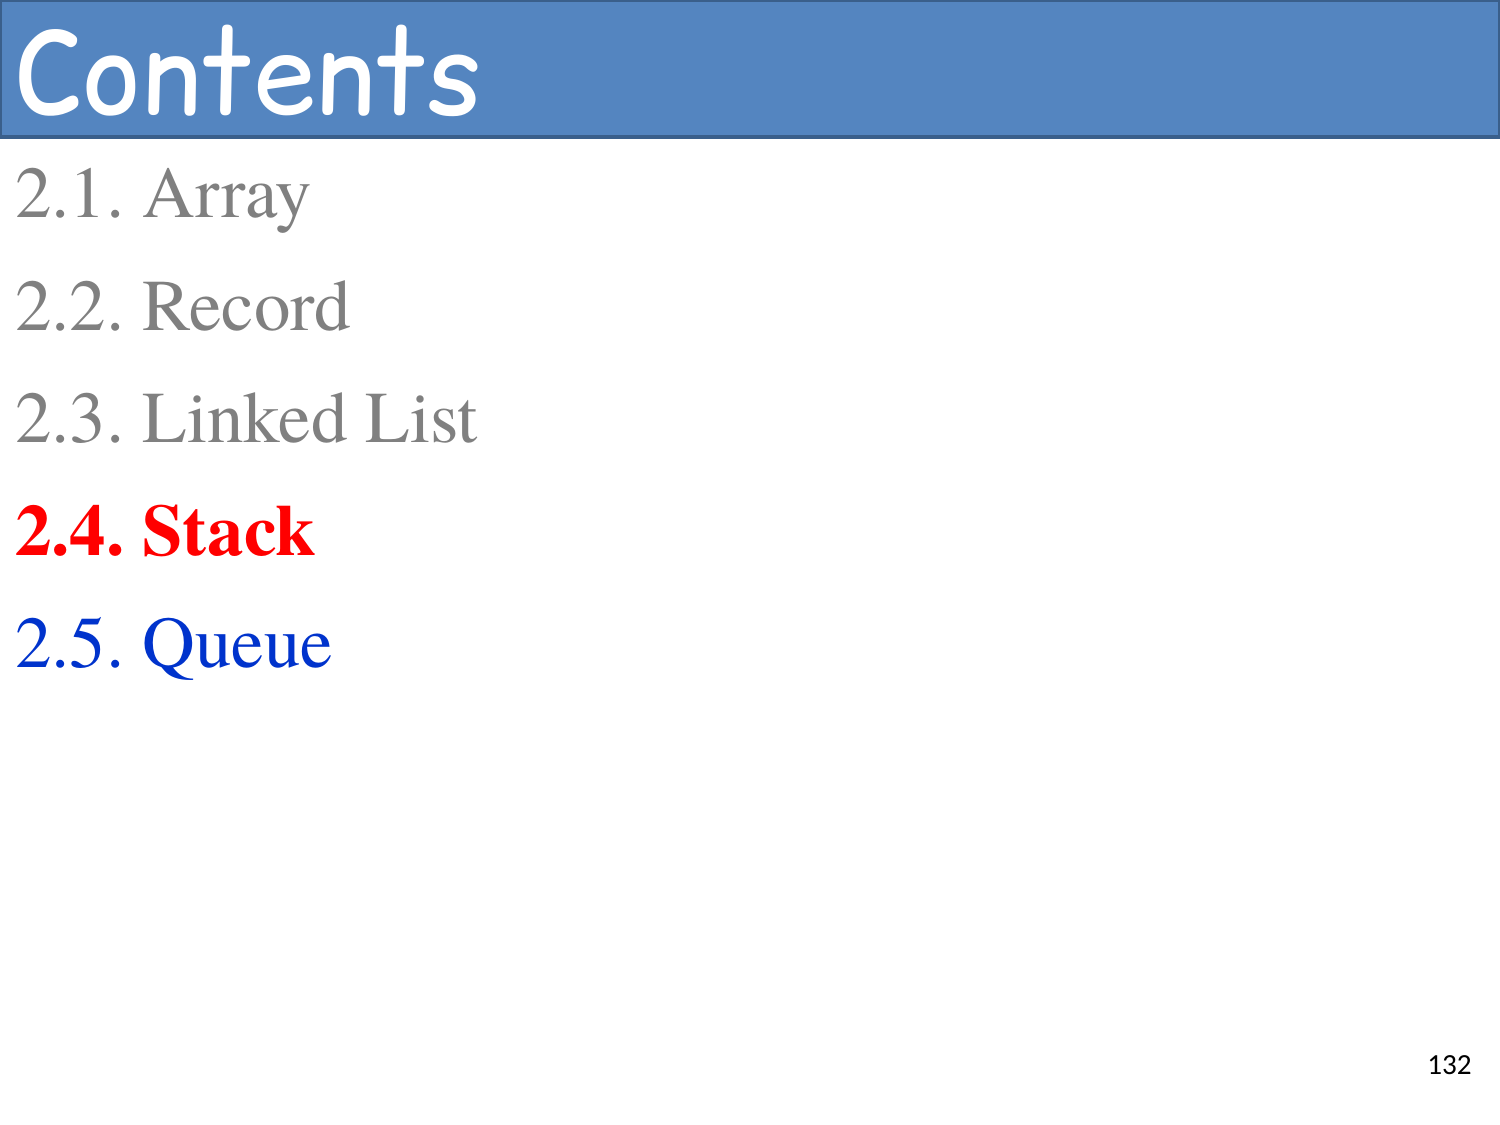

# Contents
2.1. Array
2.2. Record
2.3. Linked List
2.4. Stack
2.5. Queue
132